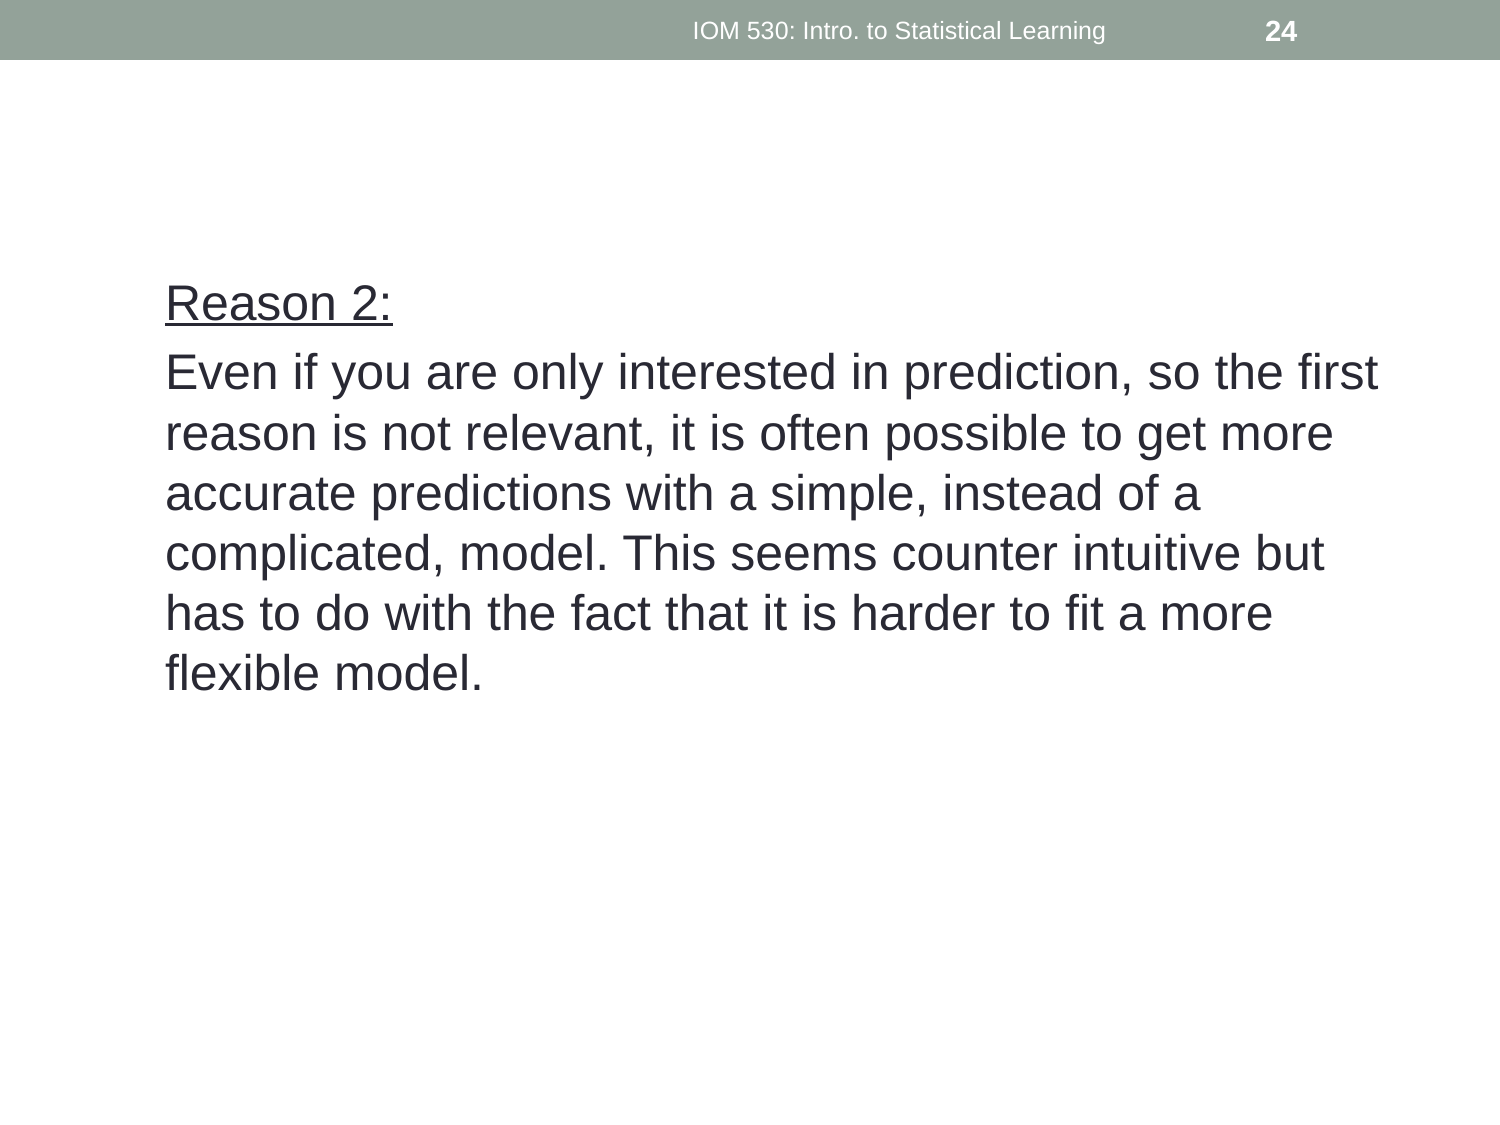

IOM 530: Intro. to Statistical Learning
24
#
Reason 2:
Even if you are only interested in prediction, so the first reason is not relevant, it is often possible to get more accurate predictions with a simple, instead of a complicated, model. This seems counter intuitive but has to do with the fact that it is harder to fit a more flexible model.